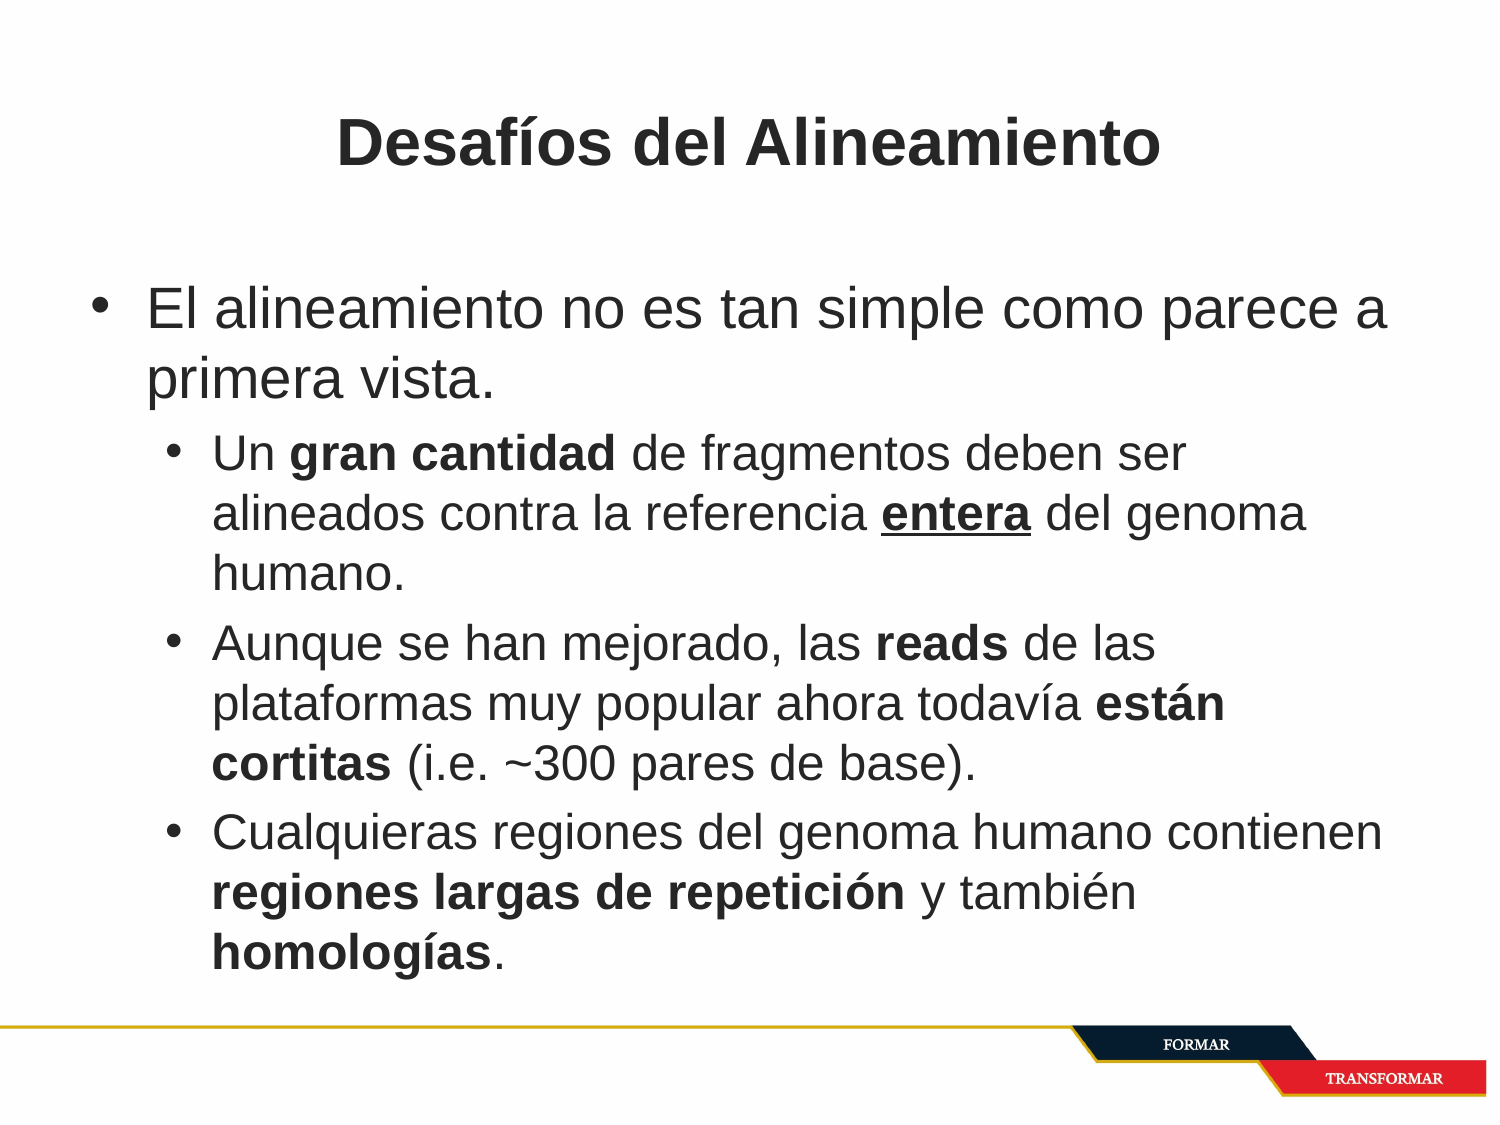

# Desafíos del Alineamiento
El alineamiento no es tan simple como parece a primera vista.
Un gran cantidad de fragmentos deben ser alineados contra la referencia entera del genoma humano.
Aunque se han mejorado, las reads de las plataformas muy popular ahora todavía están cortitas (i.e. ~300 pares de base).
Cualquieras regiones del genoma humano contienen regiones largas de repetición y también homologías.